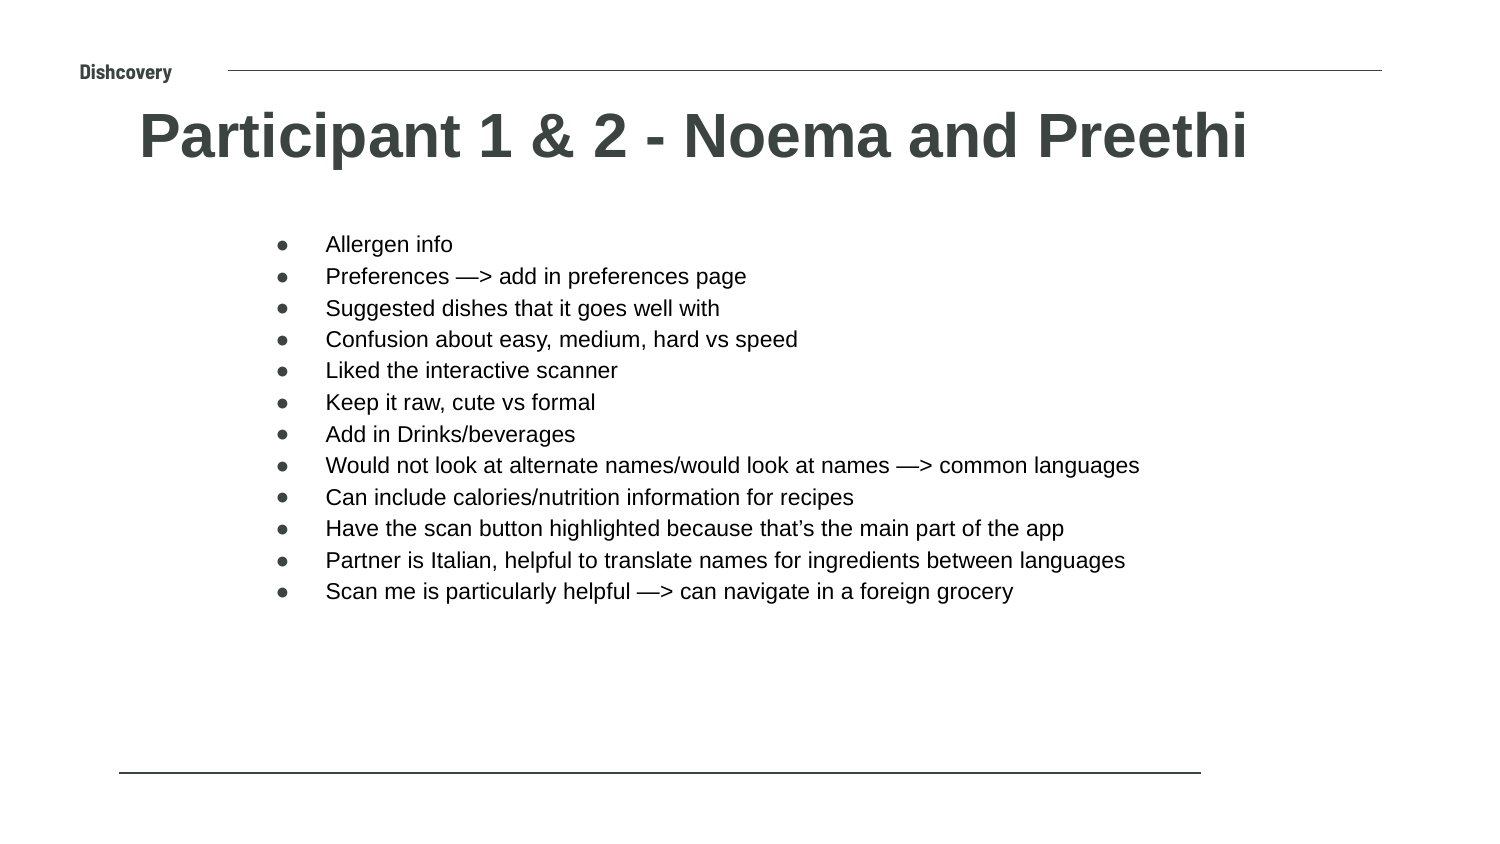

Dishcovery
Participant 1 & 2 - Noema and Preethi
Allergen info
Preferences —> add in preferences page
Suggested dishes that it goes well with
Confusion about easy, medium, hard vs speed
Liked the interactive scanner
Keep it raw, cute vs formal
Add in Drinks/beverages
Would not look at alternate names/would look at names —> common languages
Can include calories/nutrition information for recipes
Have the scan button highlighted because that’s the main part of the app
Partner is Italian, helpful to translate names for ingredients between languages
Scan me is particularly helpful —> can navigate in a foreign grocery